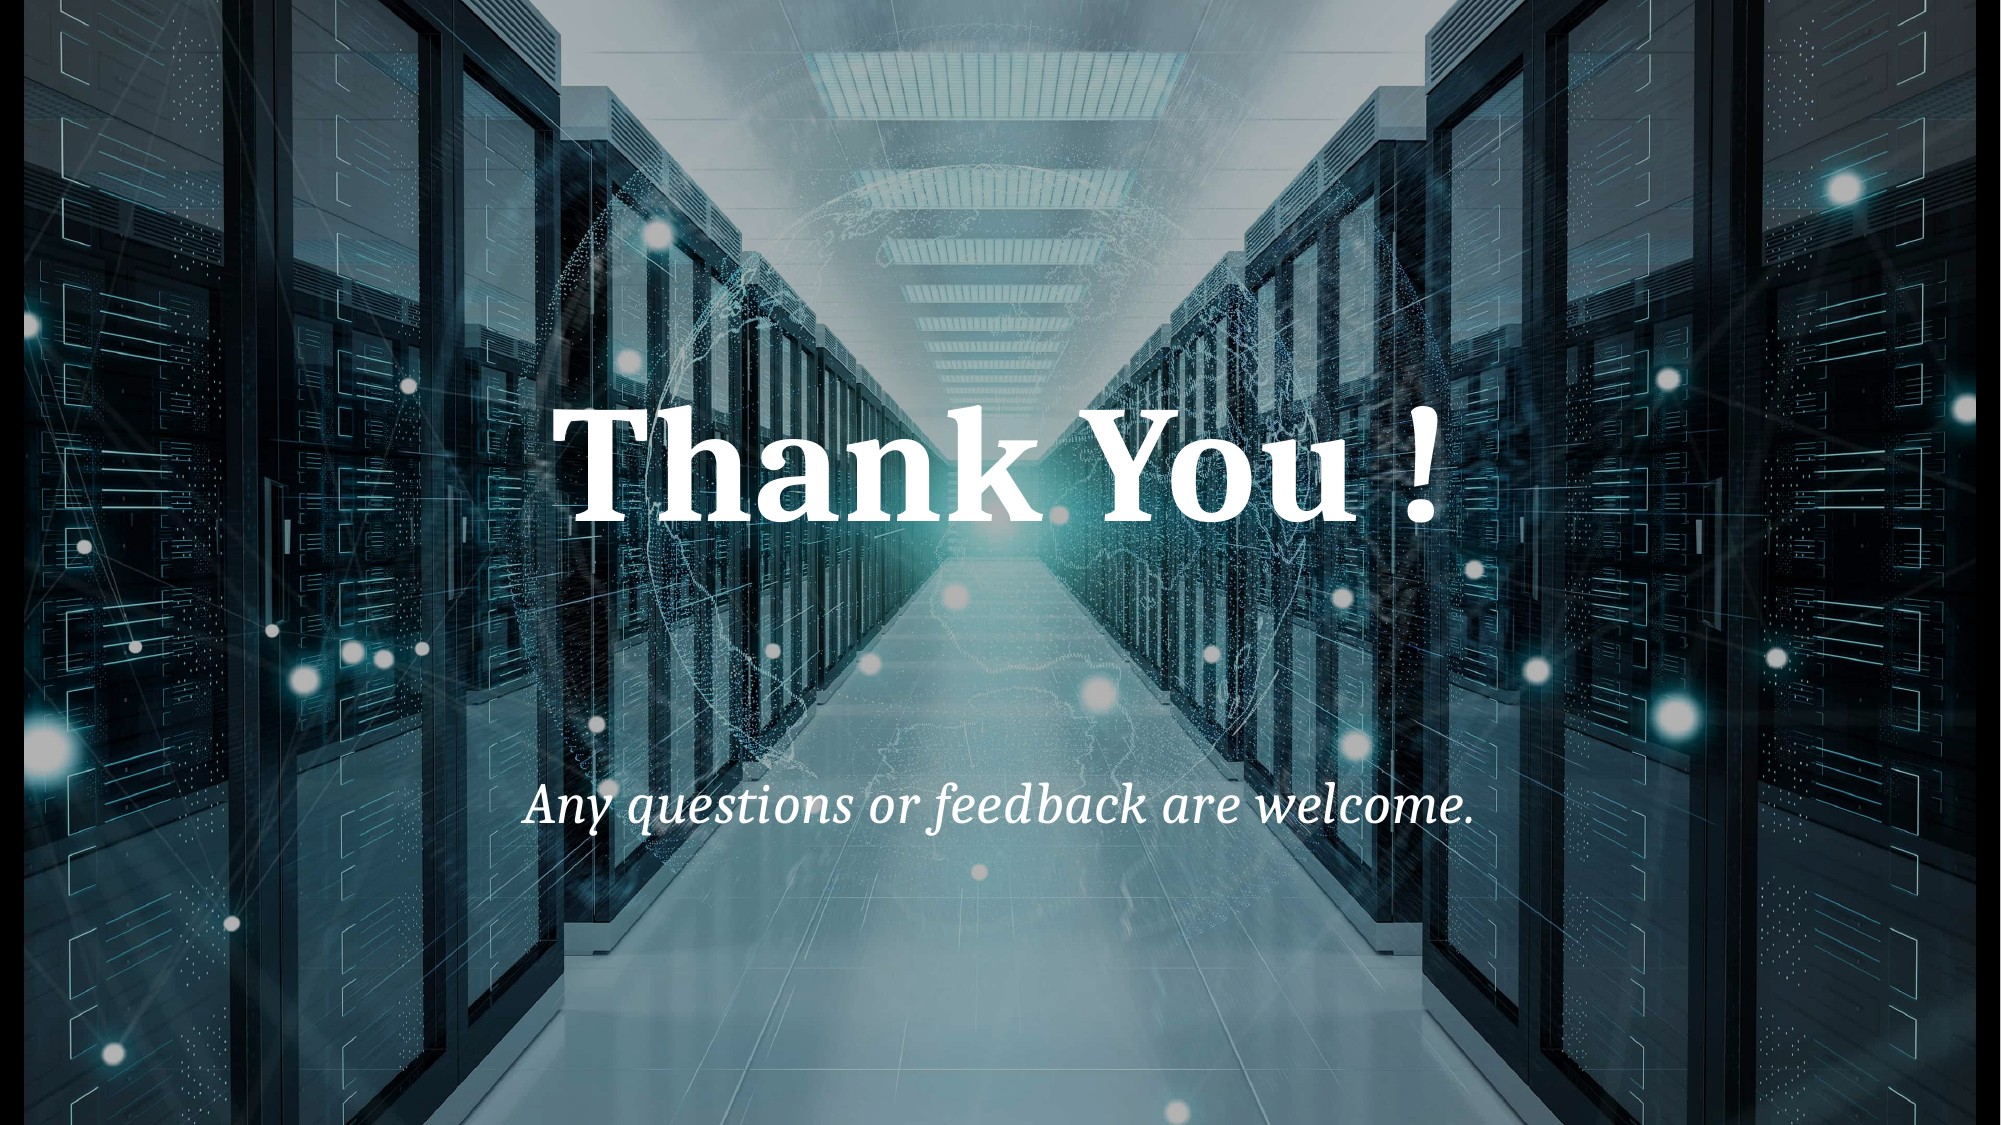

# Thank You !
Any questions or feedback are welcome.